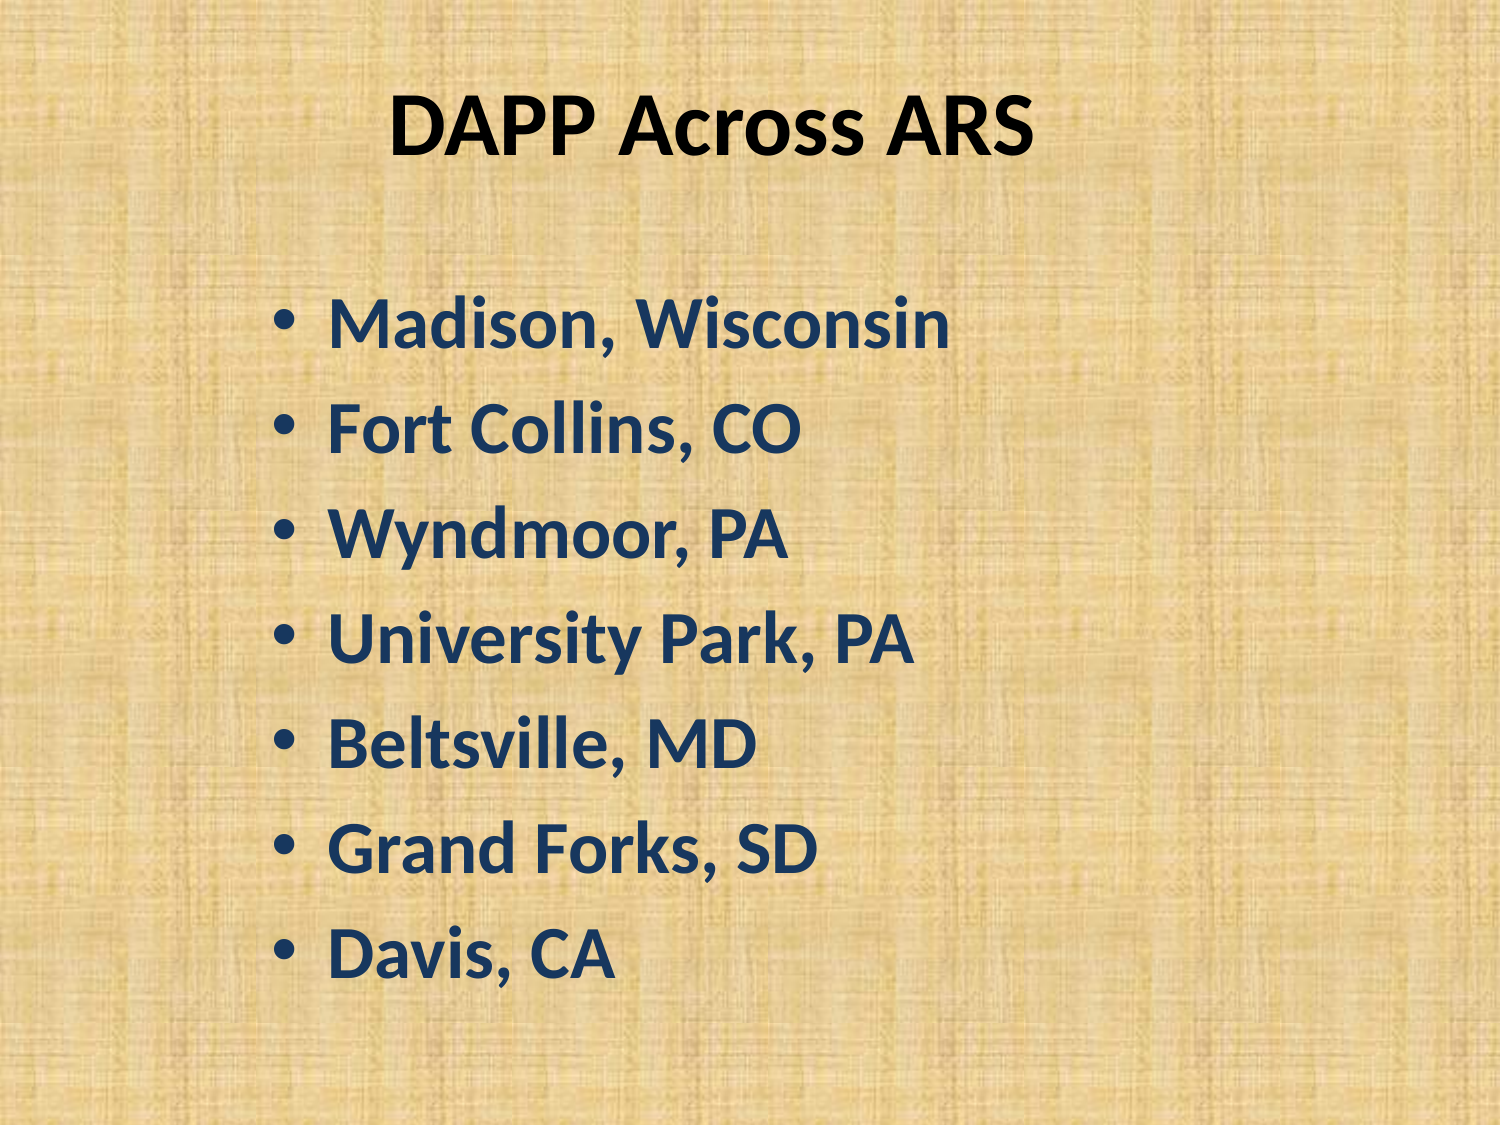

# DAPP Across ARS
Madison, Wisconsin
Fort Collins, CO
Wyndmoor, PA
University Park, PA
Beltsville, MD
Grand Forks, SD
Davis, CA